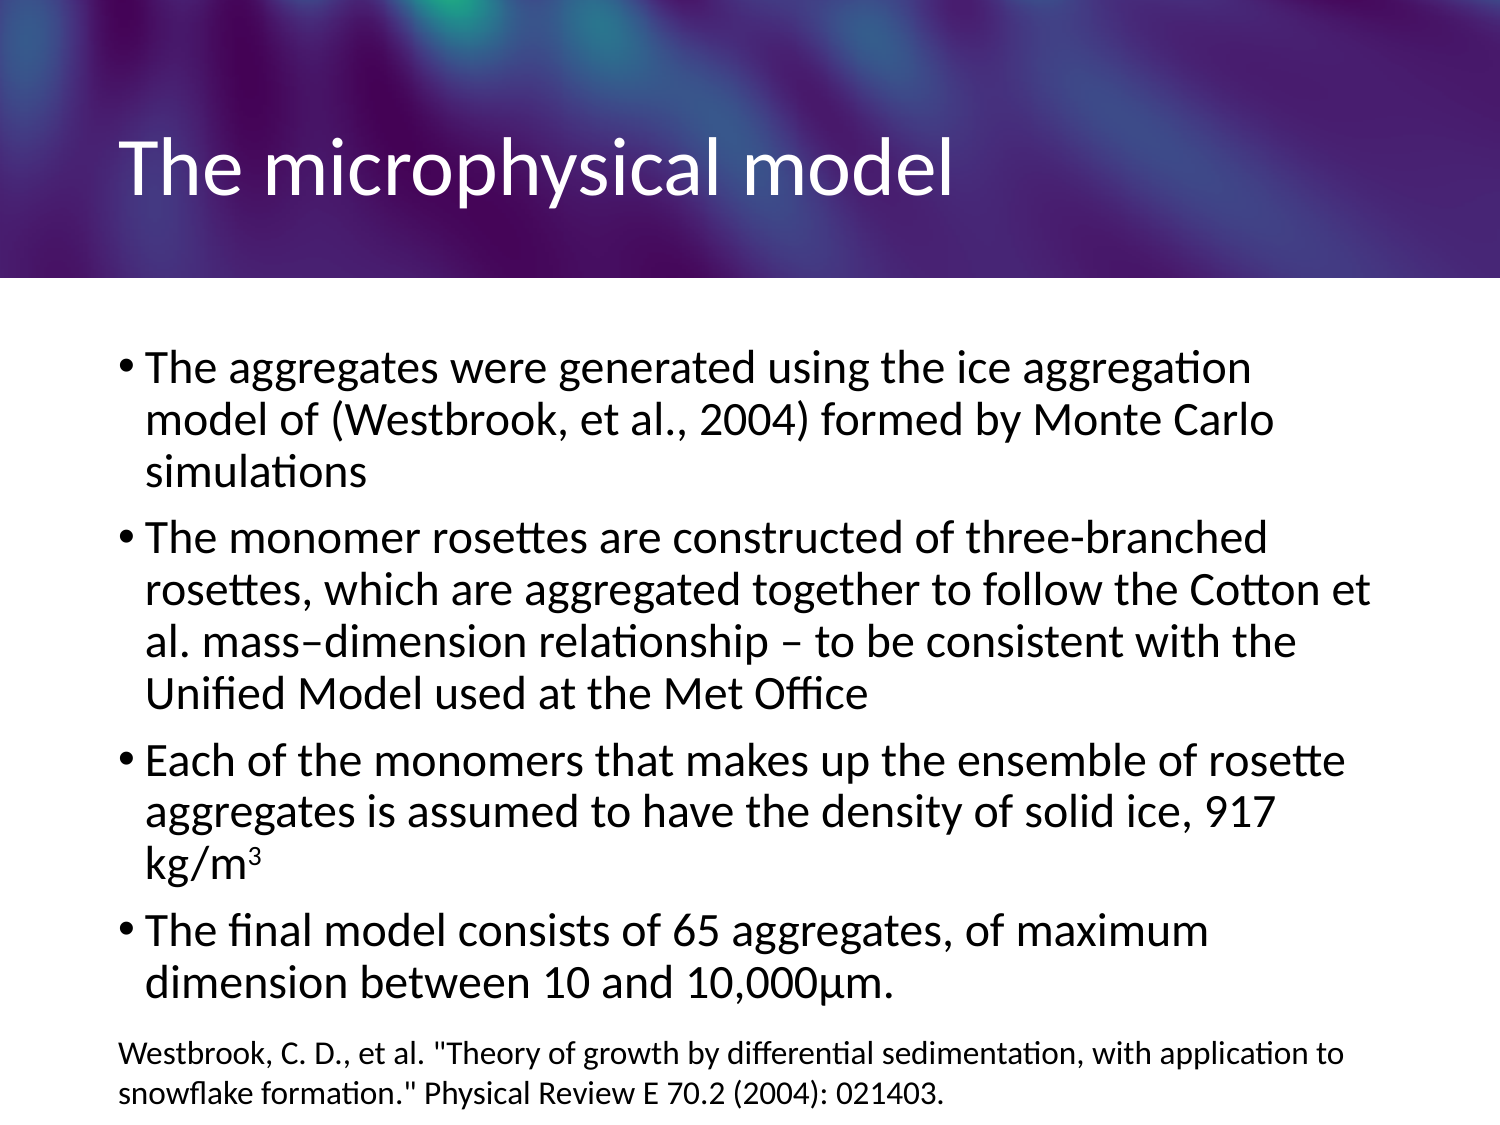

# The microphysical model
The aggregates were generated using the ice aggregation model of (Westbrook, et al., 2004) formed by Monte Carlo simulations
The monomer rosettes are constructed of three-branched rosettes, which are aggregated together to follow the Cotton et al. mass–dimension relationship – to be consistent with the Unified Model used at the Met Office
Each of the monomers that makes up the ensemble of rosette aggregates is assumed to have the density of solid ice, 917 kg/m3
The final model consists of 65 aggregates, of maximum dimension between 10 and 10,000μm.
Westbrook, C. D., et al. "Theory of growth by differential sedimentation, with application to snowflake formation." Physical Review E 70.2 (2004): 021403.